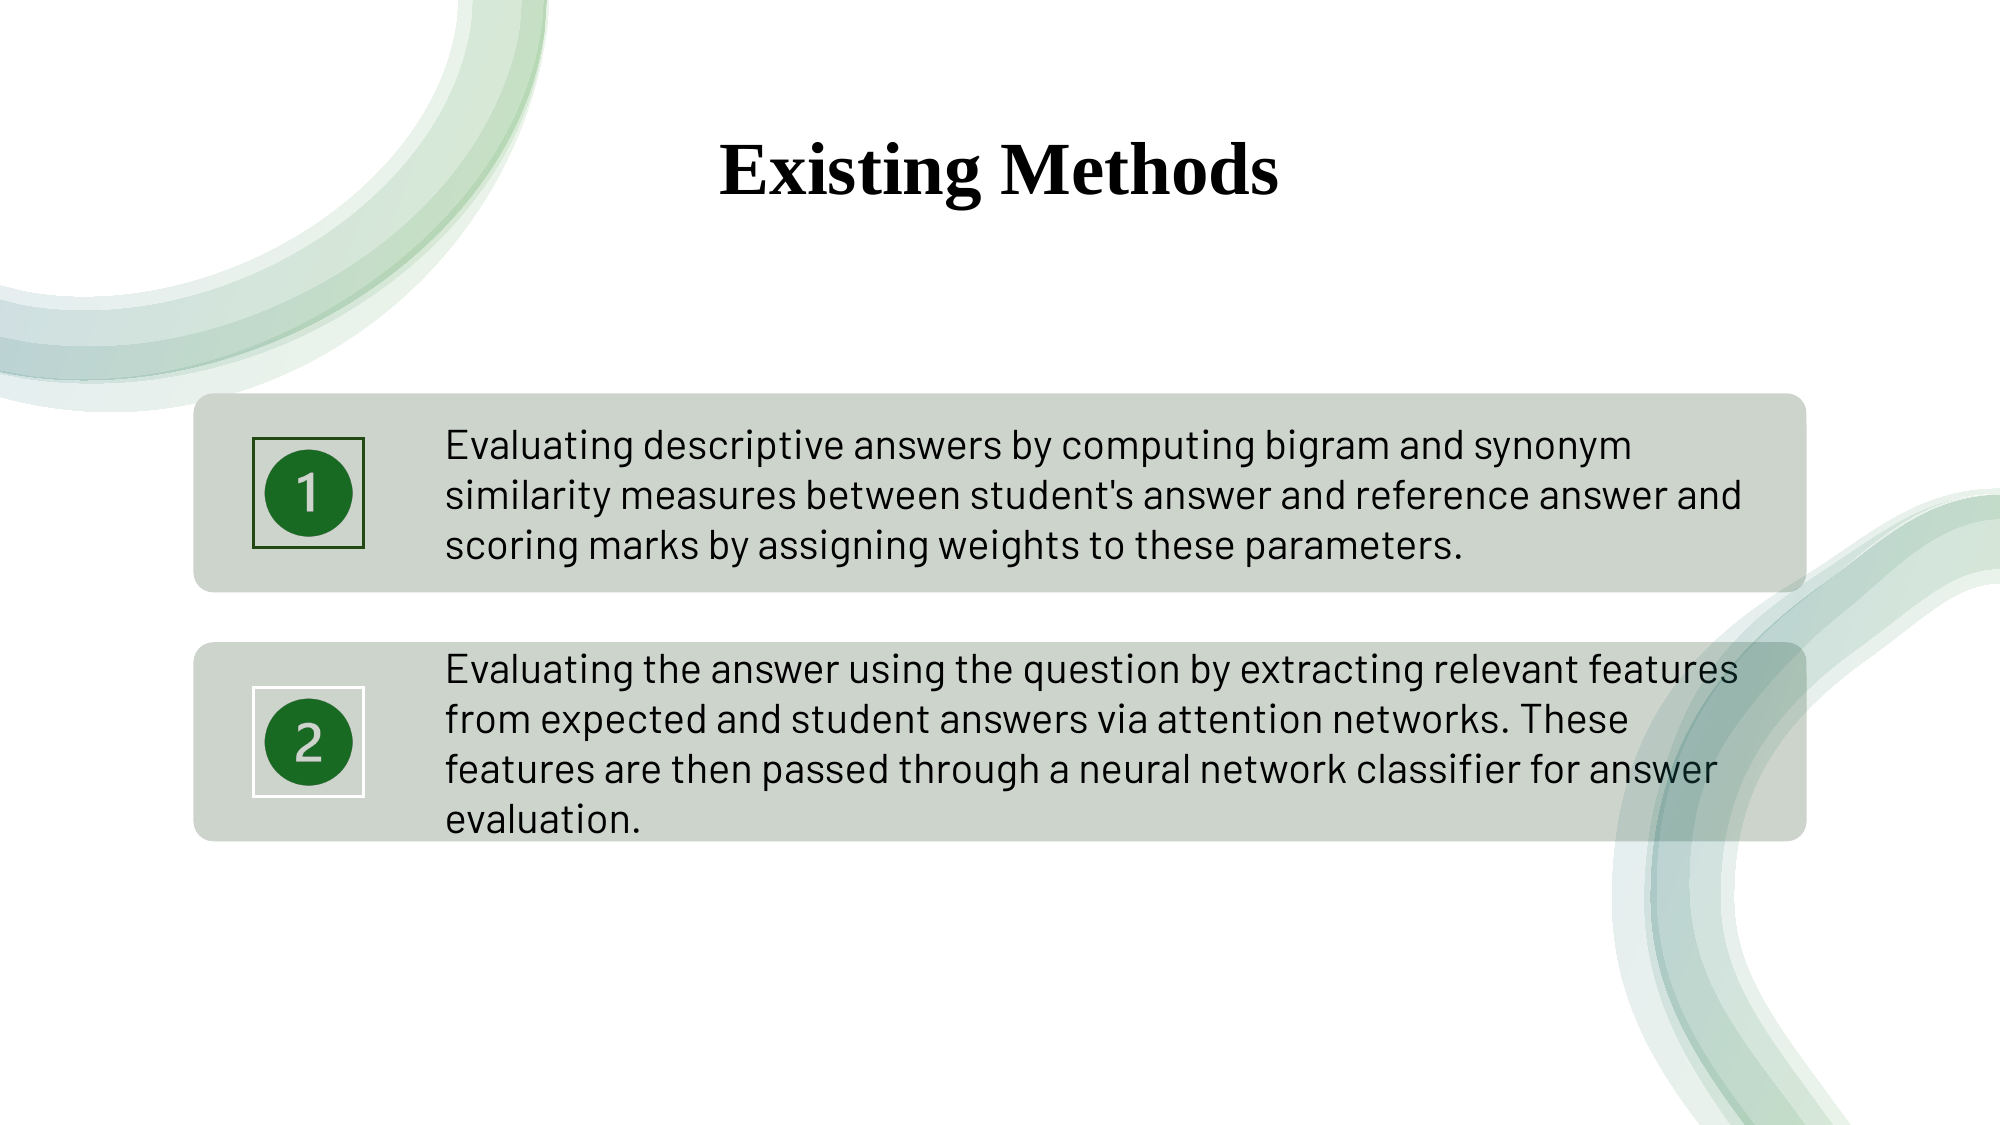

# Existing Methods
Evaluating descriptive answers by computing bigram and synonym similarity measures between student's answer and reference answer and scoring marks by assigning weights to these parameters.
Evaluating the answer using the question by extracting relevant features from expected and student answers via attention networks. These features are then passed through a neural network classifier for answer evaluation.